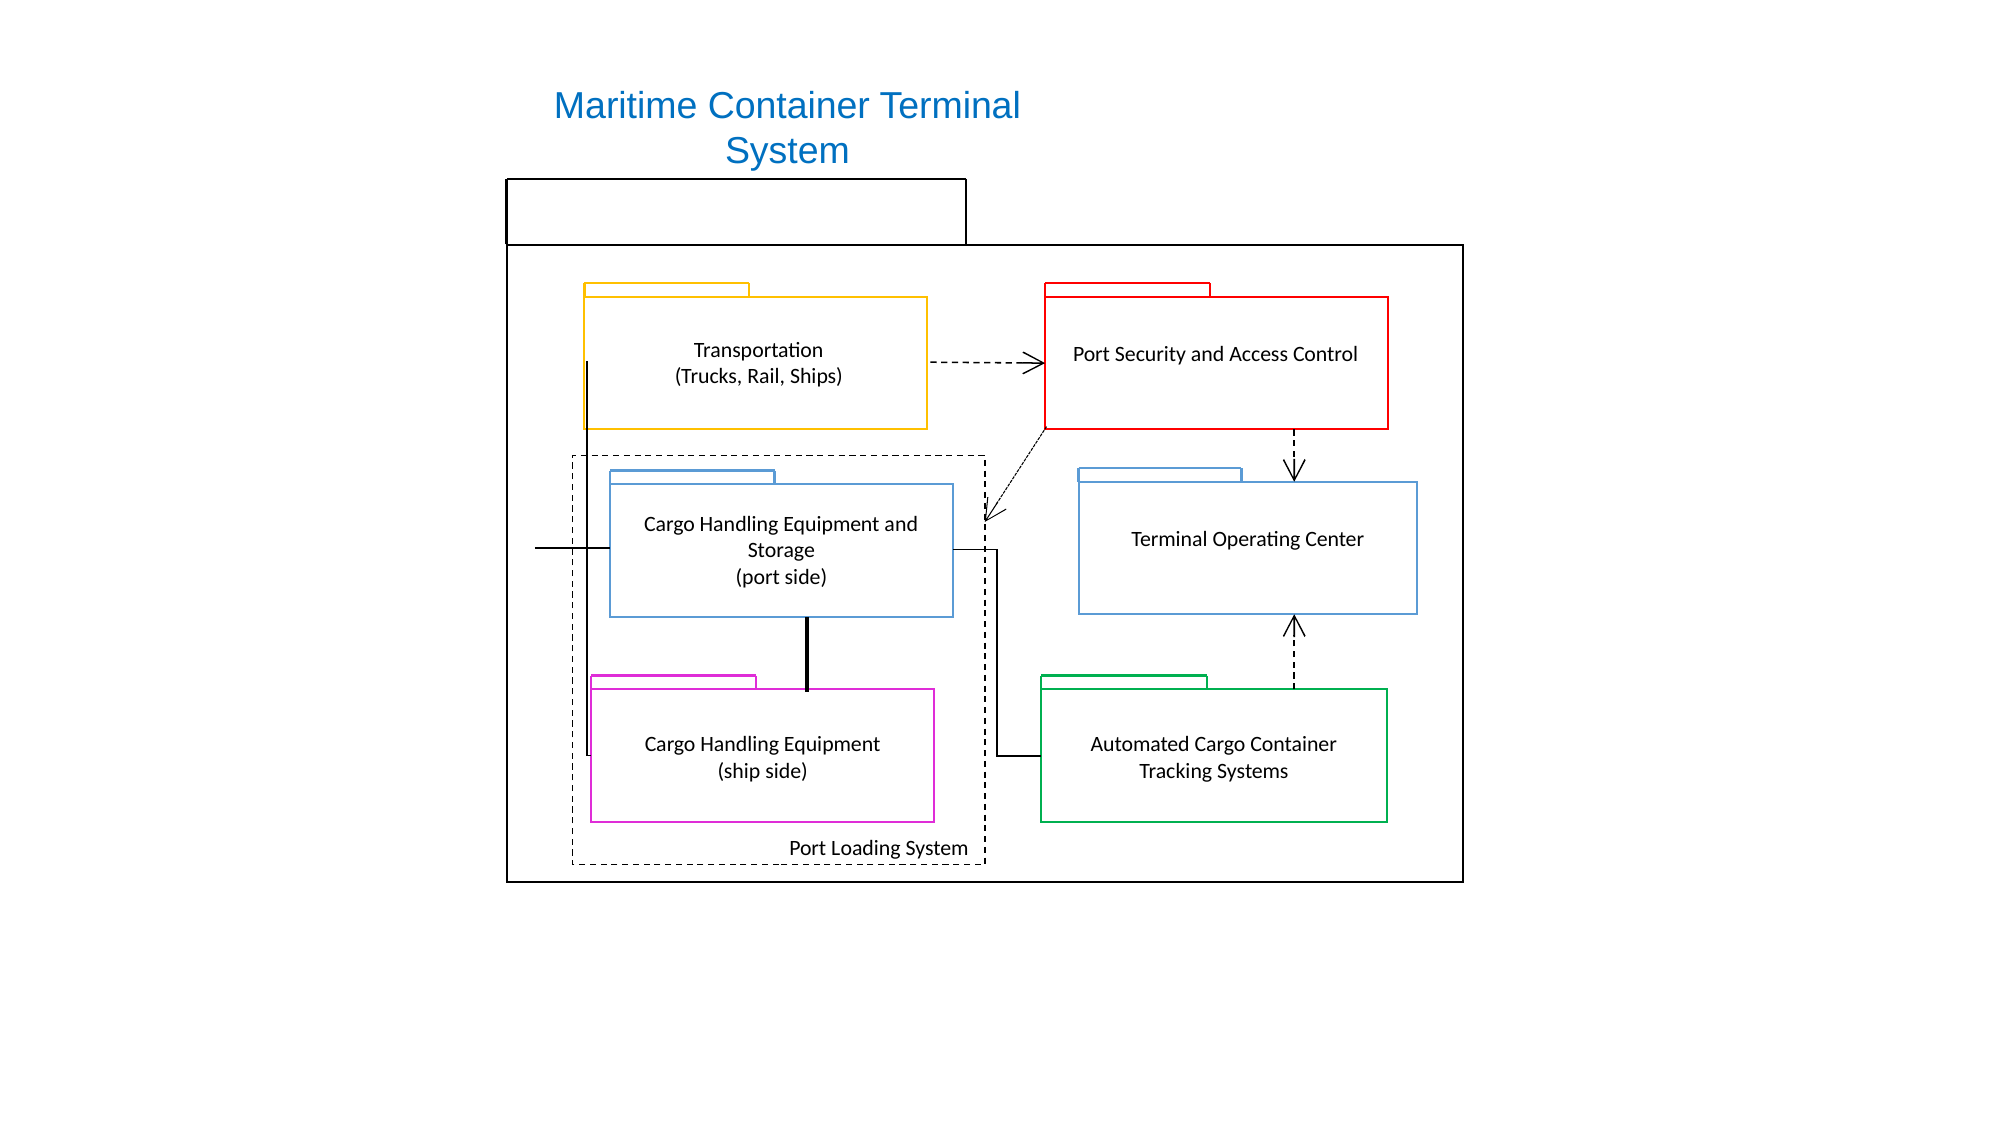

Maritime Container Terminal System

Transportation
(Trucks, Rail, Ships)
Port Security and Access Control

Cargo Handling Equipment and Storage
(port side)
Terminal Operating Center

Cargo Handling Equipment
(ship side)
Automated Cargo Container Tracking Systems
Port Loading System